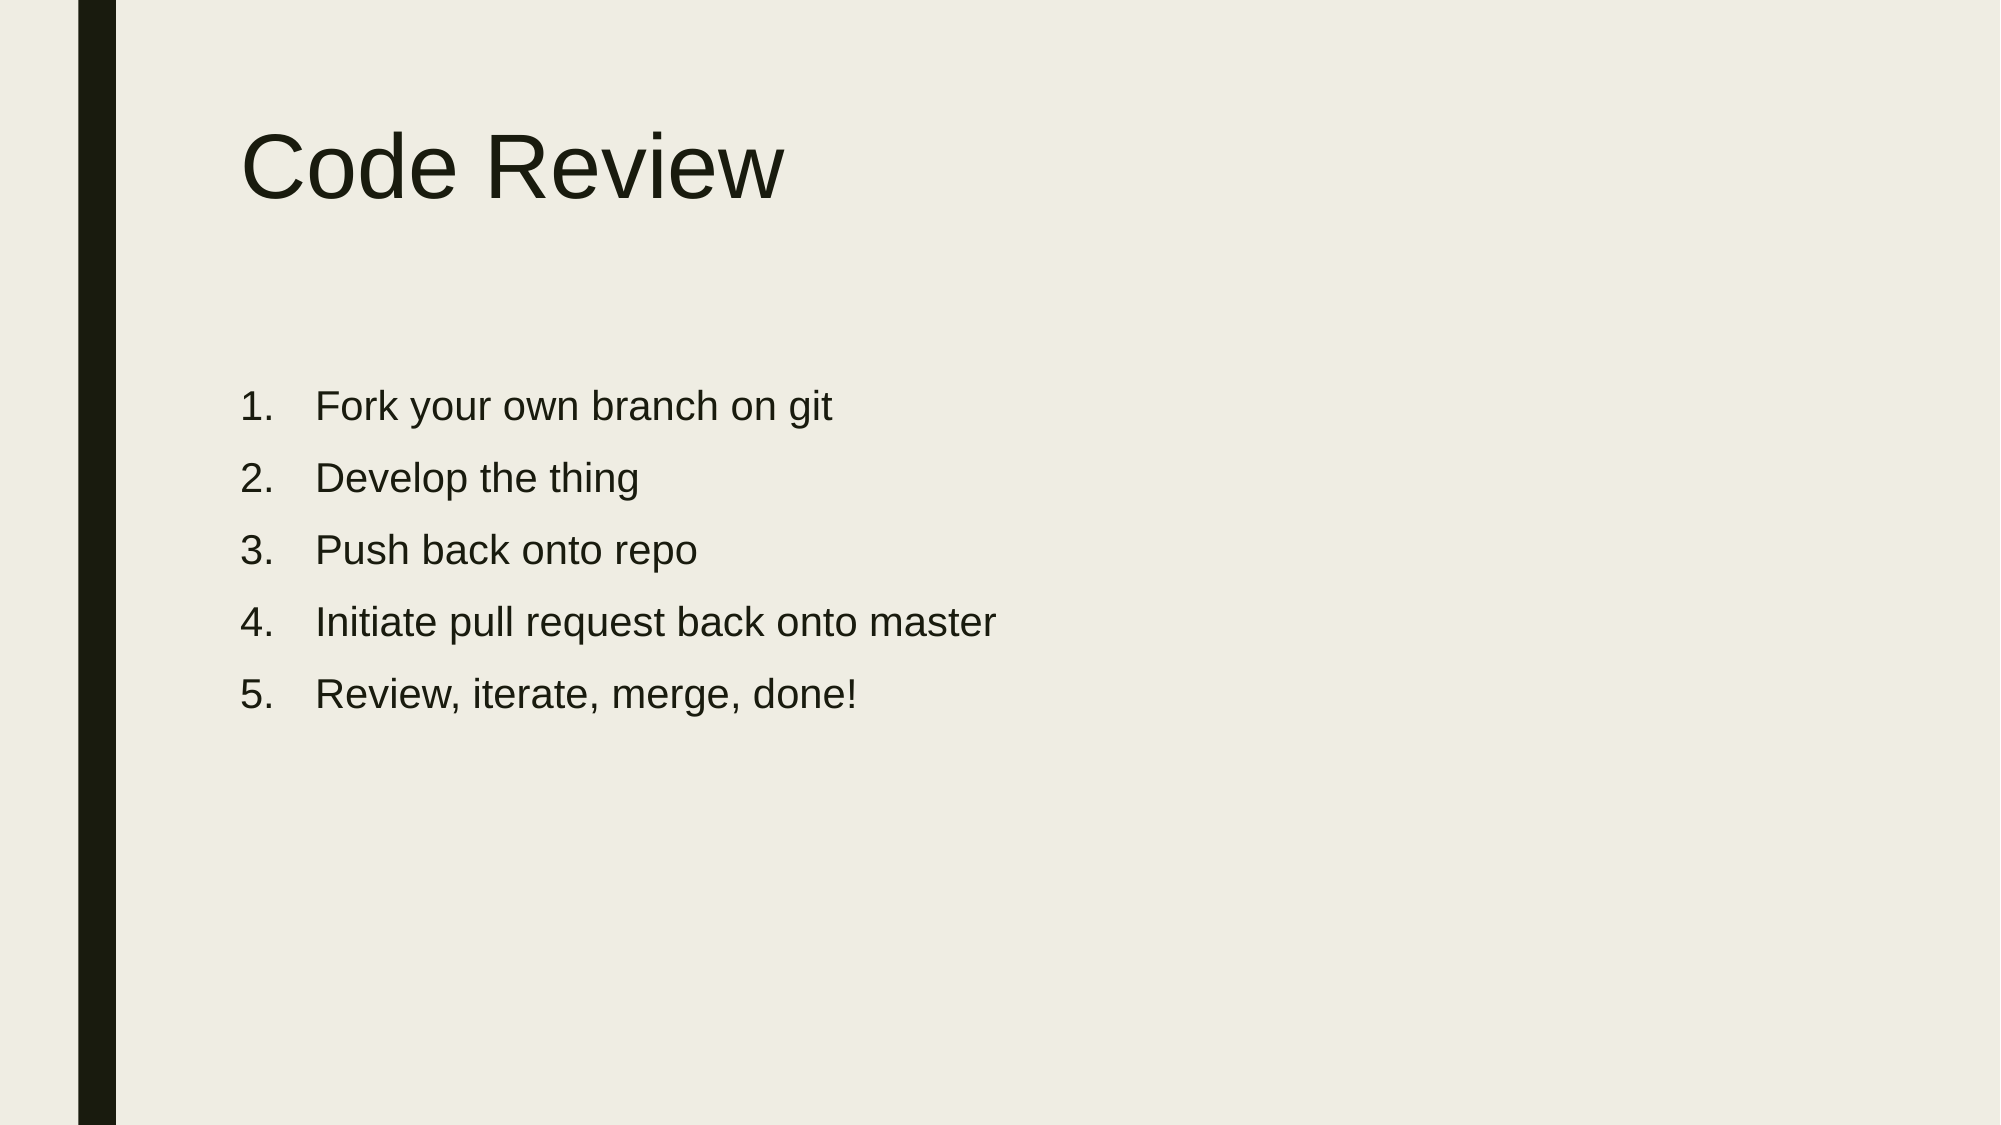

# Code Review
Fork your own branch on git
Develop the thing
Push back onto repo
Initiate pull request back onto master
Review, iterate, merge, done!